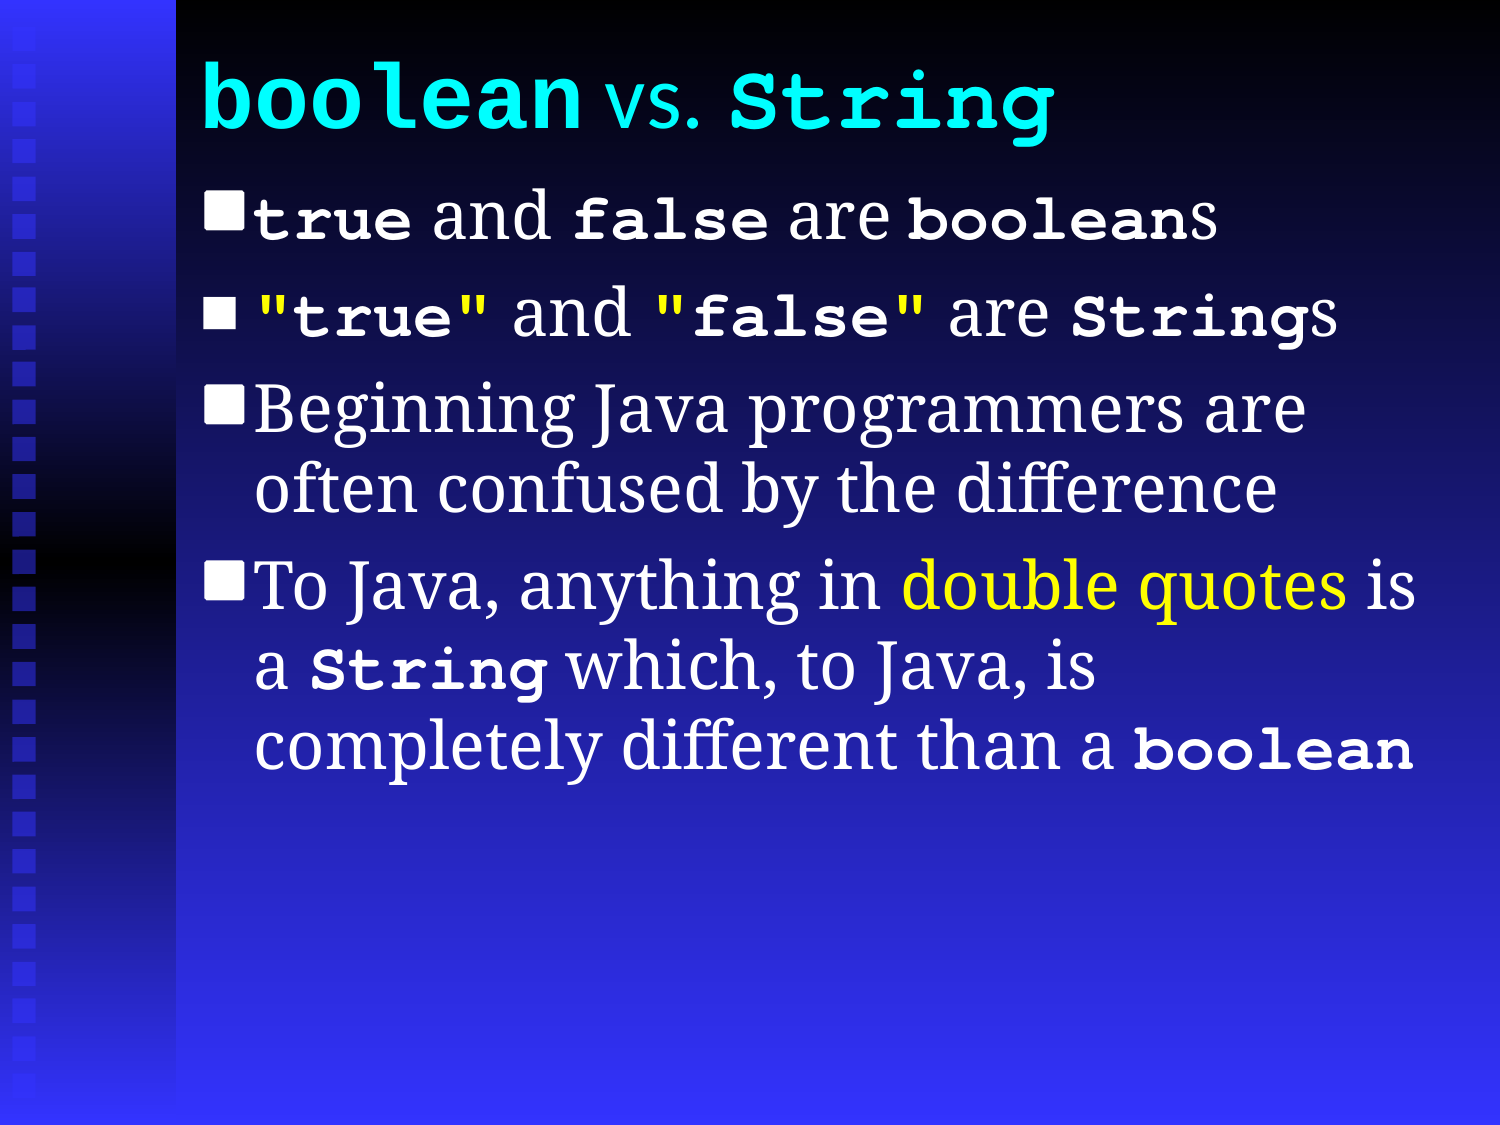

boolean vs. String
true and false are booleans
"true" and "false" are Strings
Beginning Java programmers are often confused by the difference
To Java, anything in double quotes is a String which, to Java, is completely different than a boolean
62